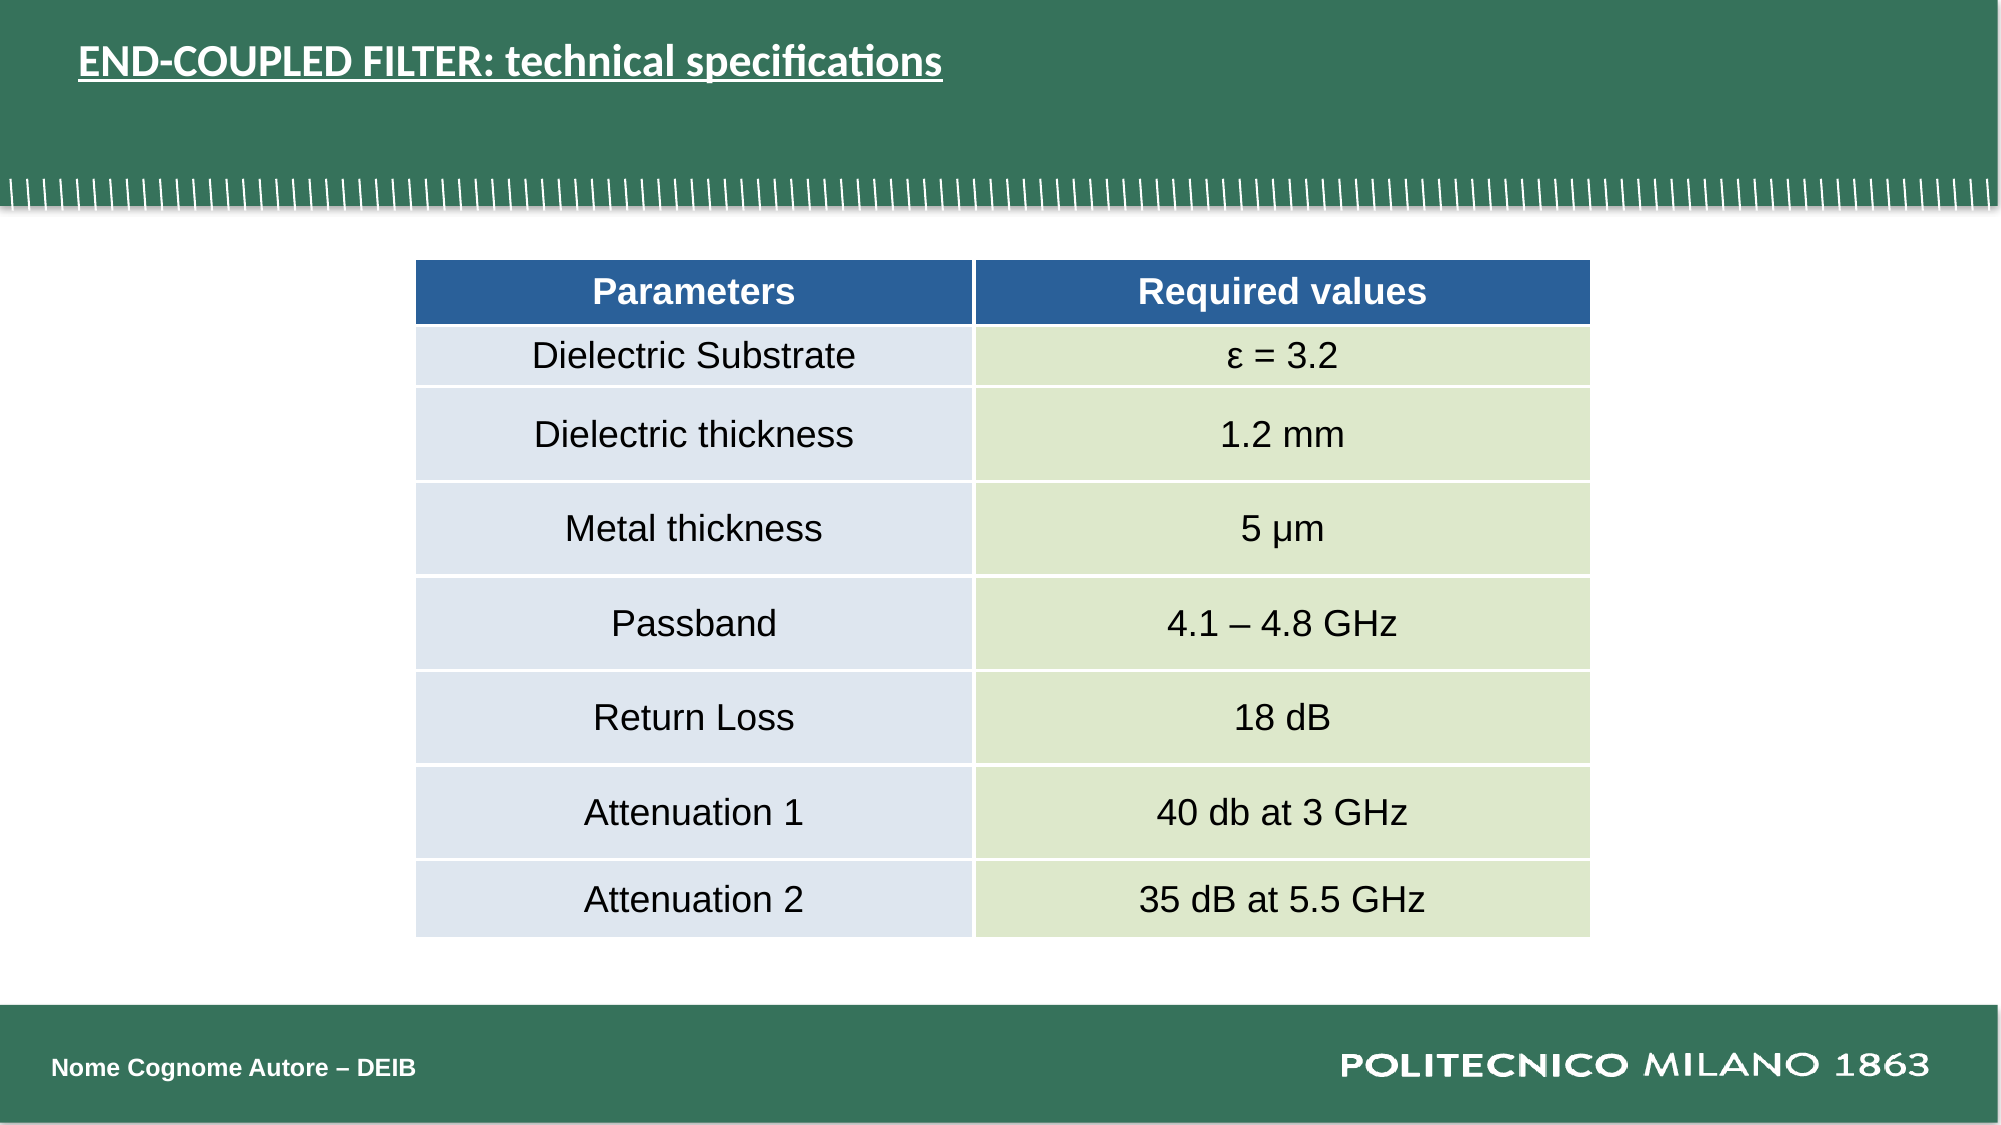

# END-COUPLED FILTER: technical specifications
| Parameters | Required values |
| --- | --- |
| Dielectric Substrate | ε = 3.2 |
| Dielectric thickness | 1.2 mm |
| Metal thickness | 5 μm |
| Passband | 4.1 – 4.8 GHz |
| Return Loss | 18 dB |
| Attenuation 1 | 40 db at 3 GHz |
| Attenuation 2 | 35 dB at 5.5 GHz |